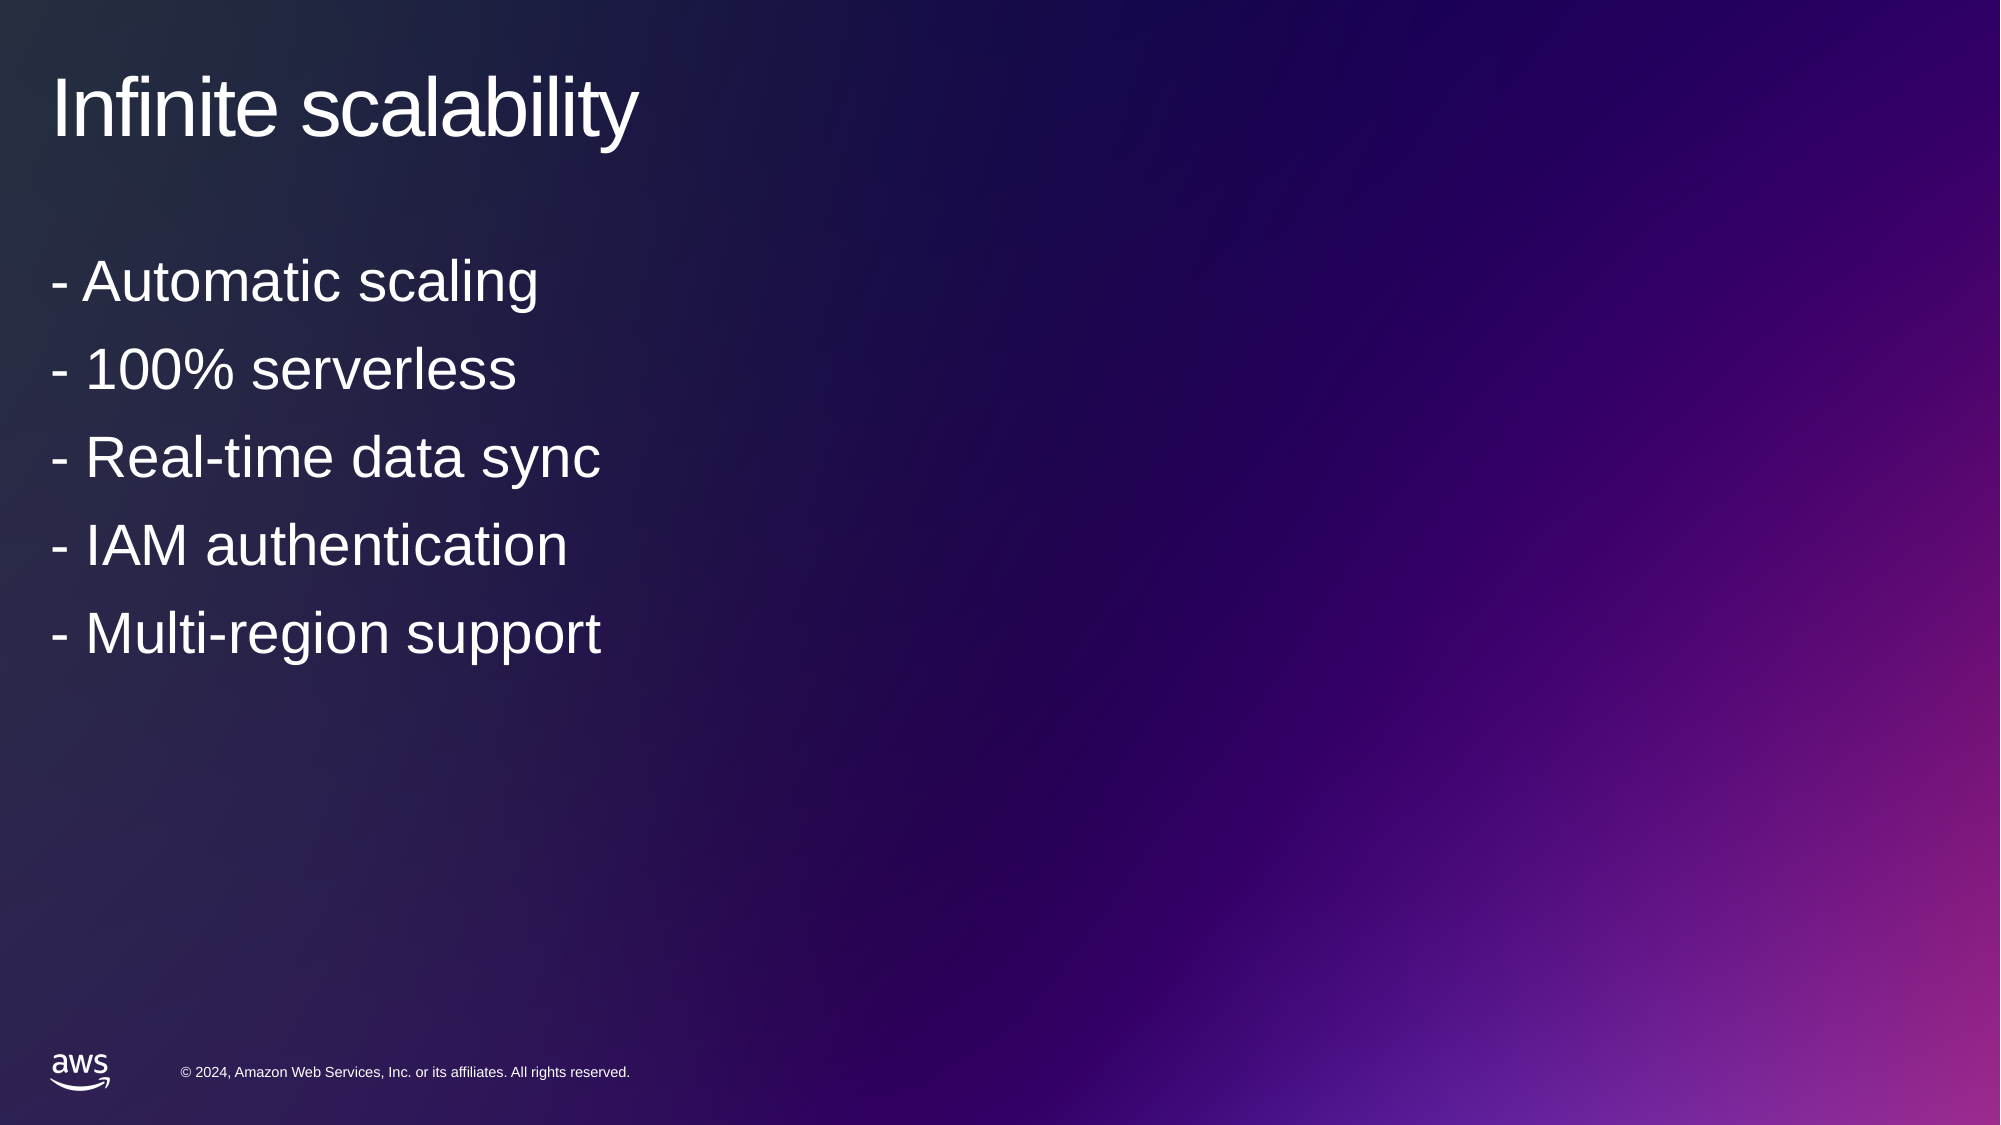

# Infinite scalability
- Automatic scaling
- 100% serverless
- Real-time data sync
- IAM authentication
- Multi-region support